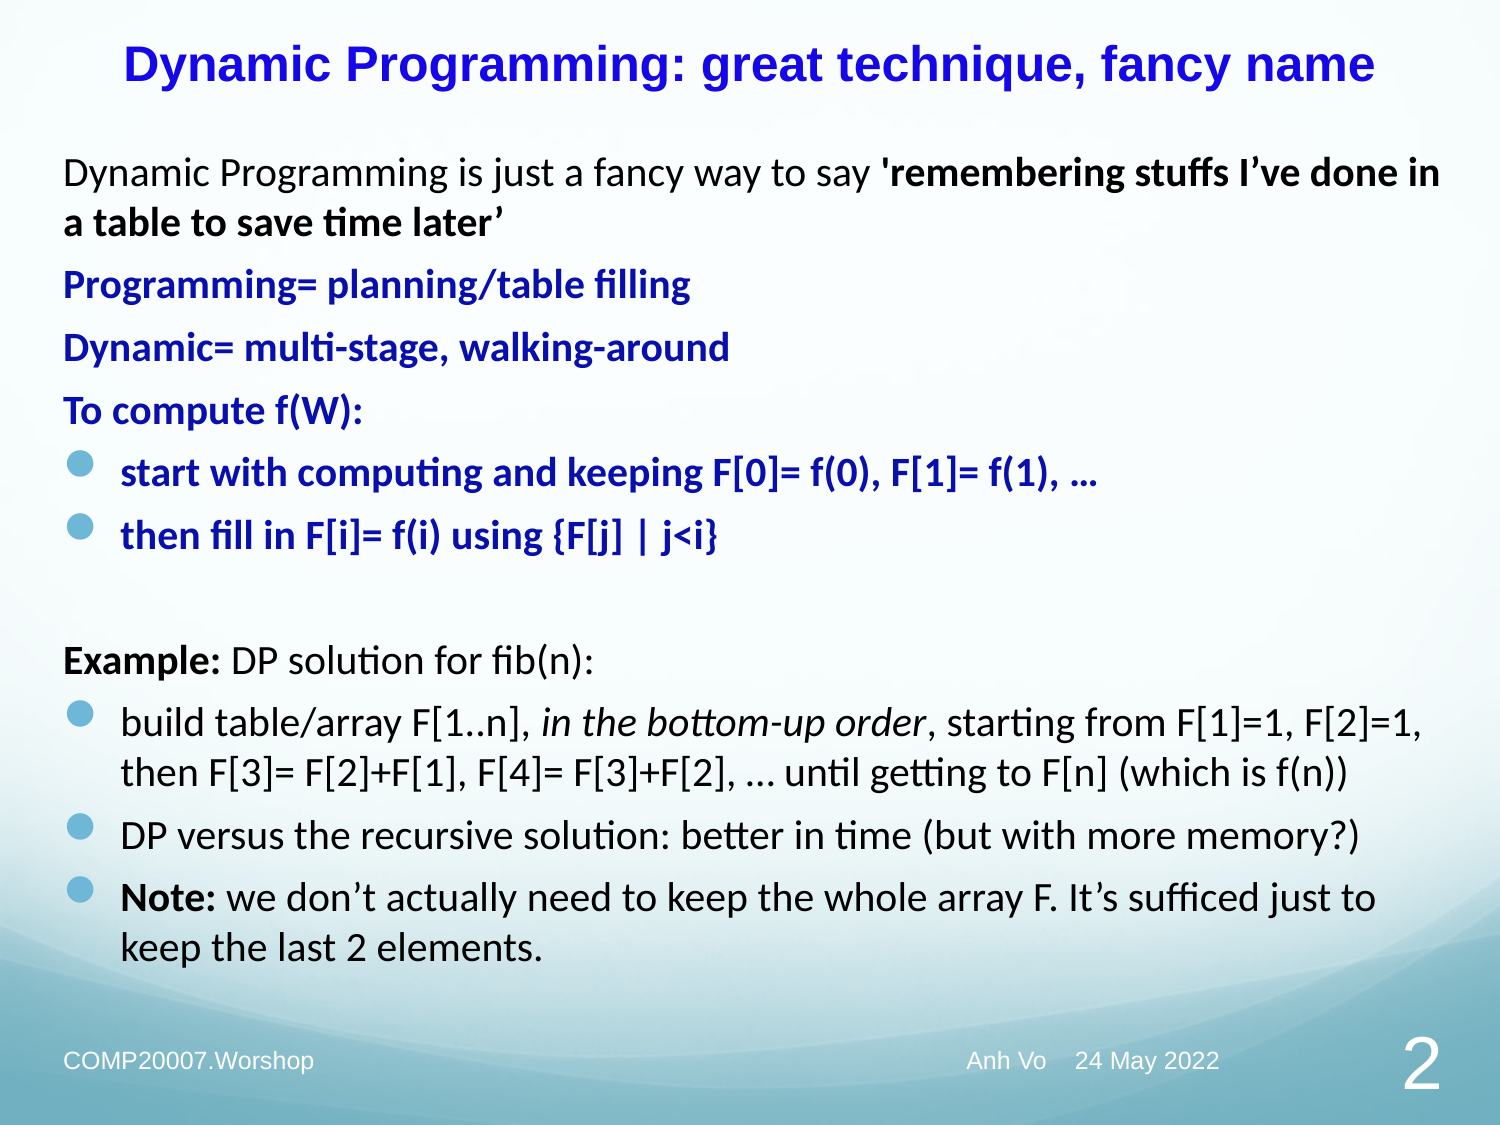

# Dynamic Programming: great technique, fancy name
Dynamic Programming is just a fancy way to say 'remembering stuffs I’ve done in a table to save time later’
Programming= planning/table filling
Dynamic= multi-stage, walking-around
To compute f(W):
start with computing and keeping F[0]= f(0), F[1]= f(1), …
then fill in F[i]= f(i) using {F[j] | j<i}

Example: DP solution for fib(n):
build table/array F[1..n], in the bottom-up order, starting from F[1]=1, F[2]=1, then F[3]= F[2]+F[1], F[4]= F[3]+F[2], … until getting to F[n] (which is f(n))
DP versus the recursive solution: better in time (but with more memory?)
Note: we don’t actually need to keep the whole array F. It’s sufficed just to keep the last 2 elements.

COMP20007.Worshop
Anh Vo    24 May 2022
2